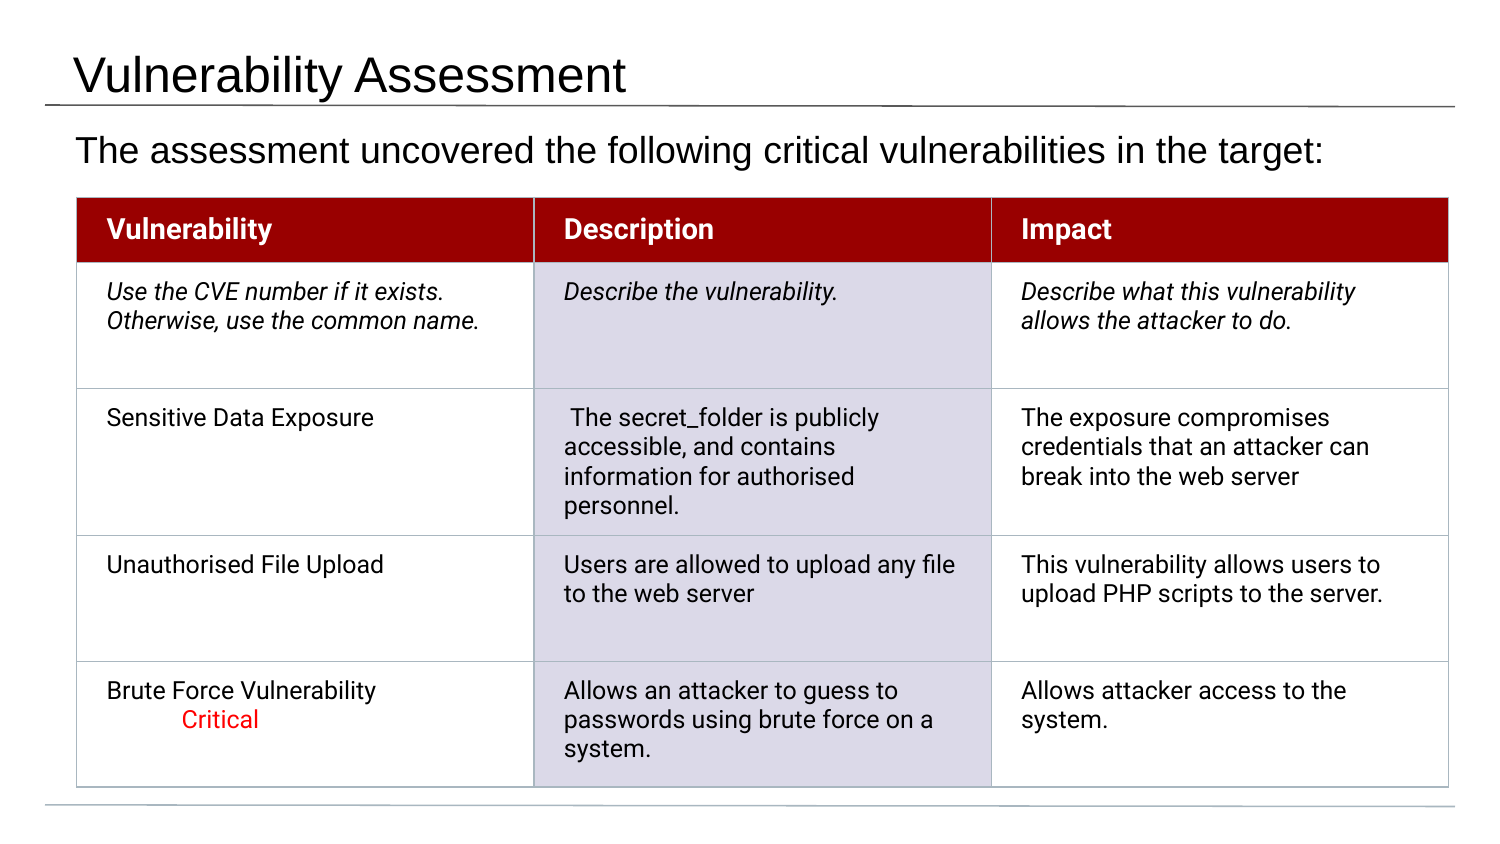

# Vulnerability Assessment
The assessment uncovered the following critical vulnerabilities in the target:
| Vulnerability | Description | Impact |
| --- | --- | --- |
| Use the CVE number if it exists. Otherwise, use the common name. | Describe the vulnerability. | Describe what this vulnerability allows the attacker to do. |
| Sensitive Data Exposure | The secret\_folder is publicly accessible, and contains information for authorised personnel. | The exposure compromises credentials that an attacker can break into the web server |
| Unauthorised File Upload | Users are allowed to upload any file to the web server | This vulnerability allows users to upload PHP scripts to the server. |
| Brute Force Vulnerability Critical | Allows an attacker to guess to passwords using brute force on a system. | Allows attacker access to the system. |